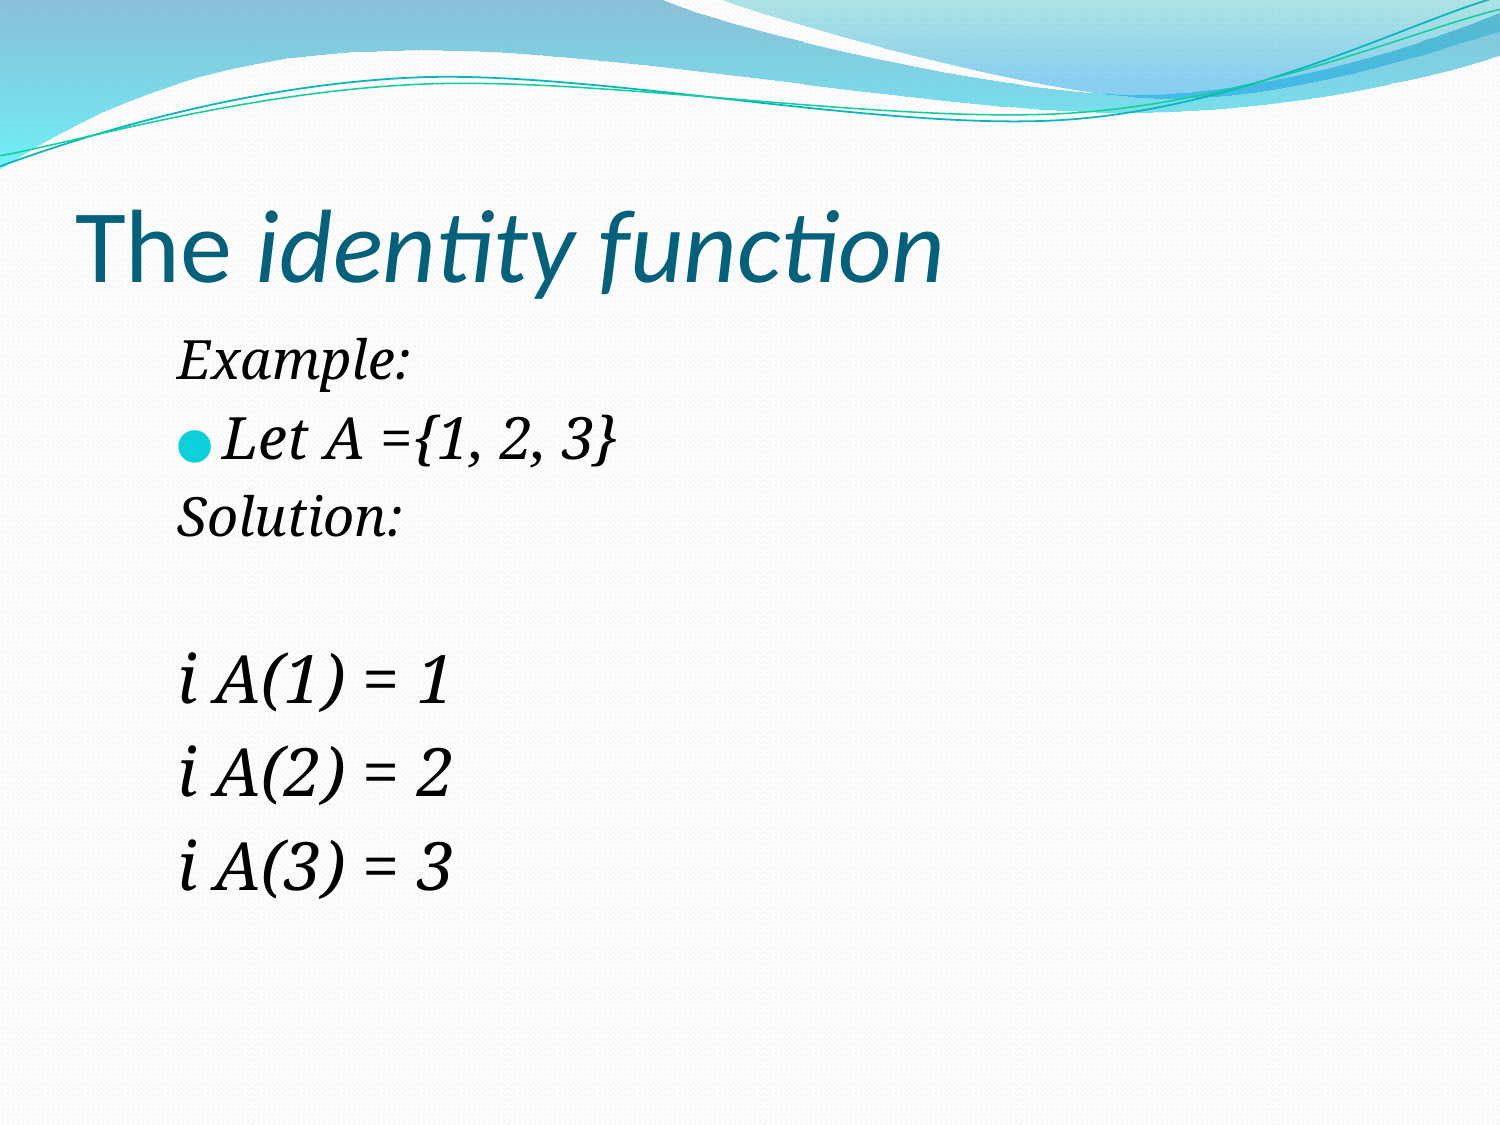

# The identity function
Example:
Let A ={1, 2, 3}
Solution:

i A(1) = 1
i A(2) = 2
i A(3) = 3